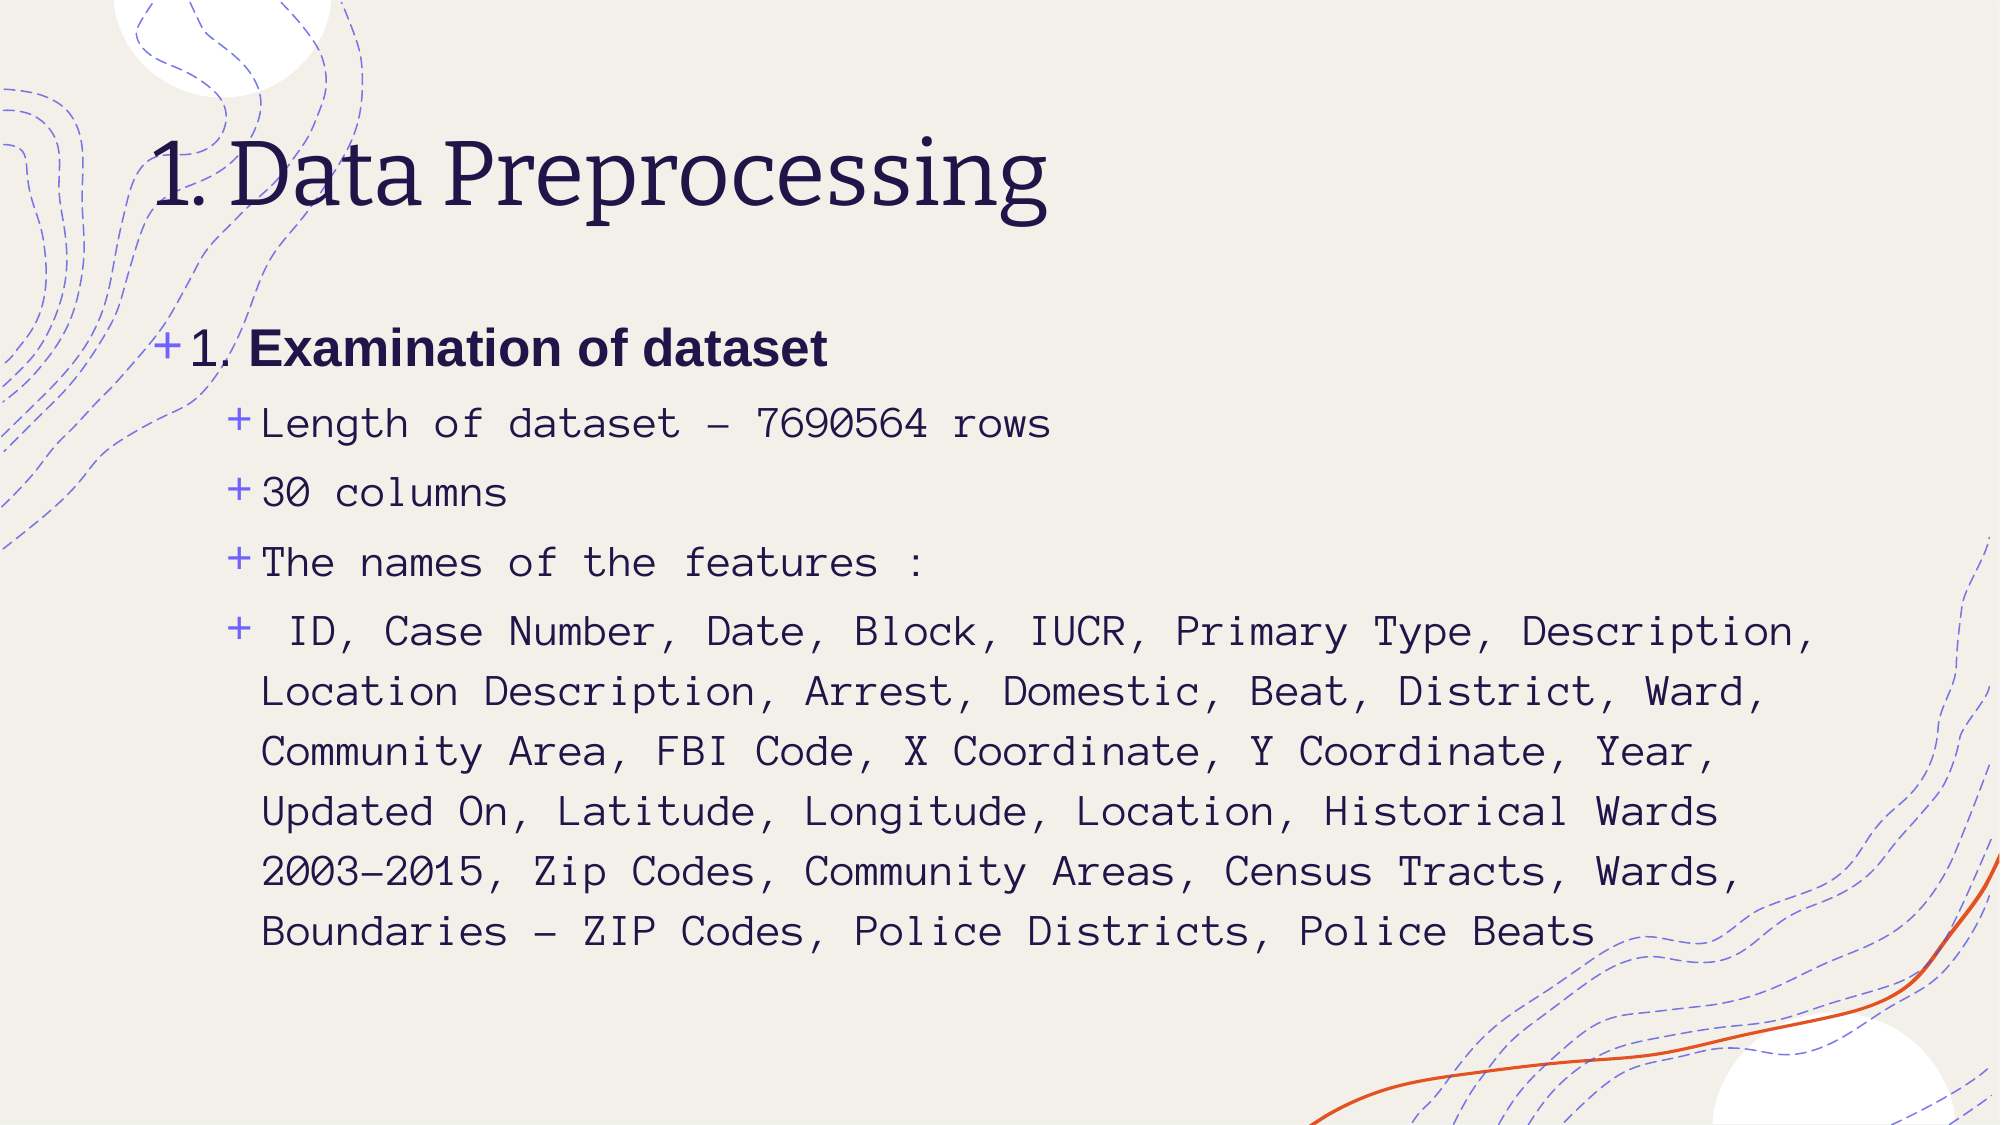

# 1. Data Preprocessing
1. Examination of dataset
Length of dataset – 7690564 rows
30 columns
The names of the features :
 ID, Case Number, Date, Block, IUCR, Primary Type, Description, Location Description, Arrest, Domestic, Beat, District, Ward, Community Area, FBI Code, X Coordinate, Y Coordinate, Year, Updated On, Latitude, Longitude, Location, Historical Wards 2003-2015, Zip Codes, Community Areas, Census Tracts, Wards, Boundaries - ZIP Codes, Police Districts, Police Beats